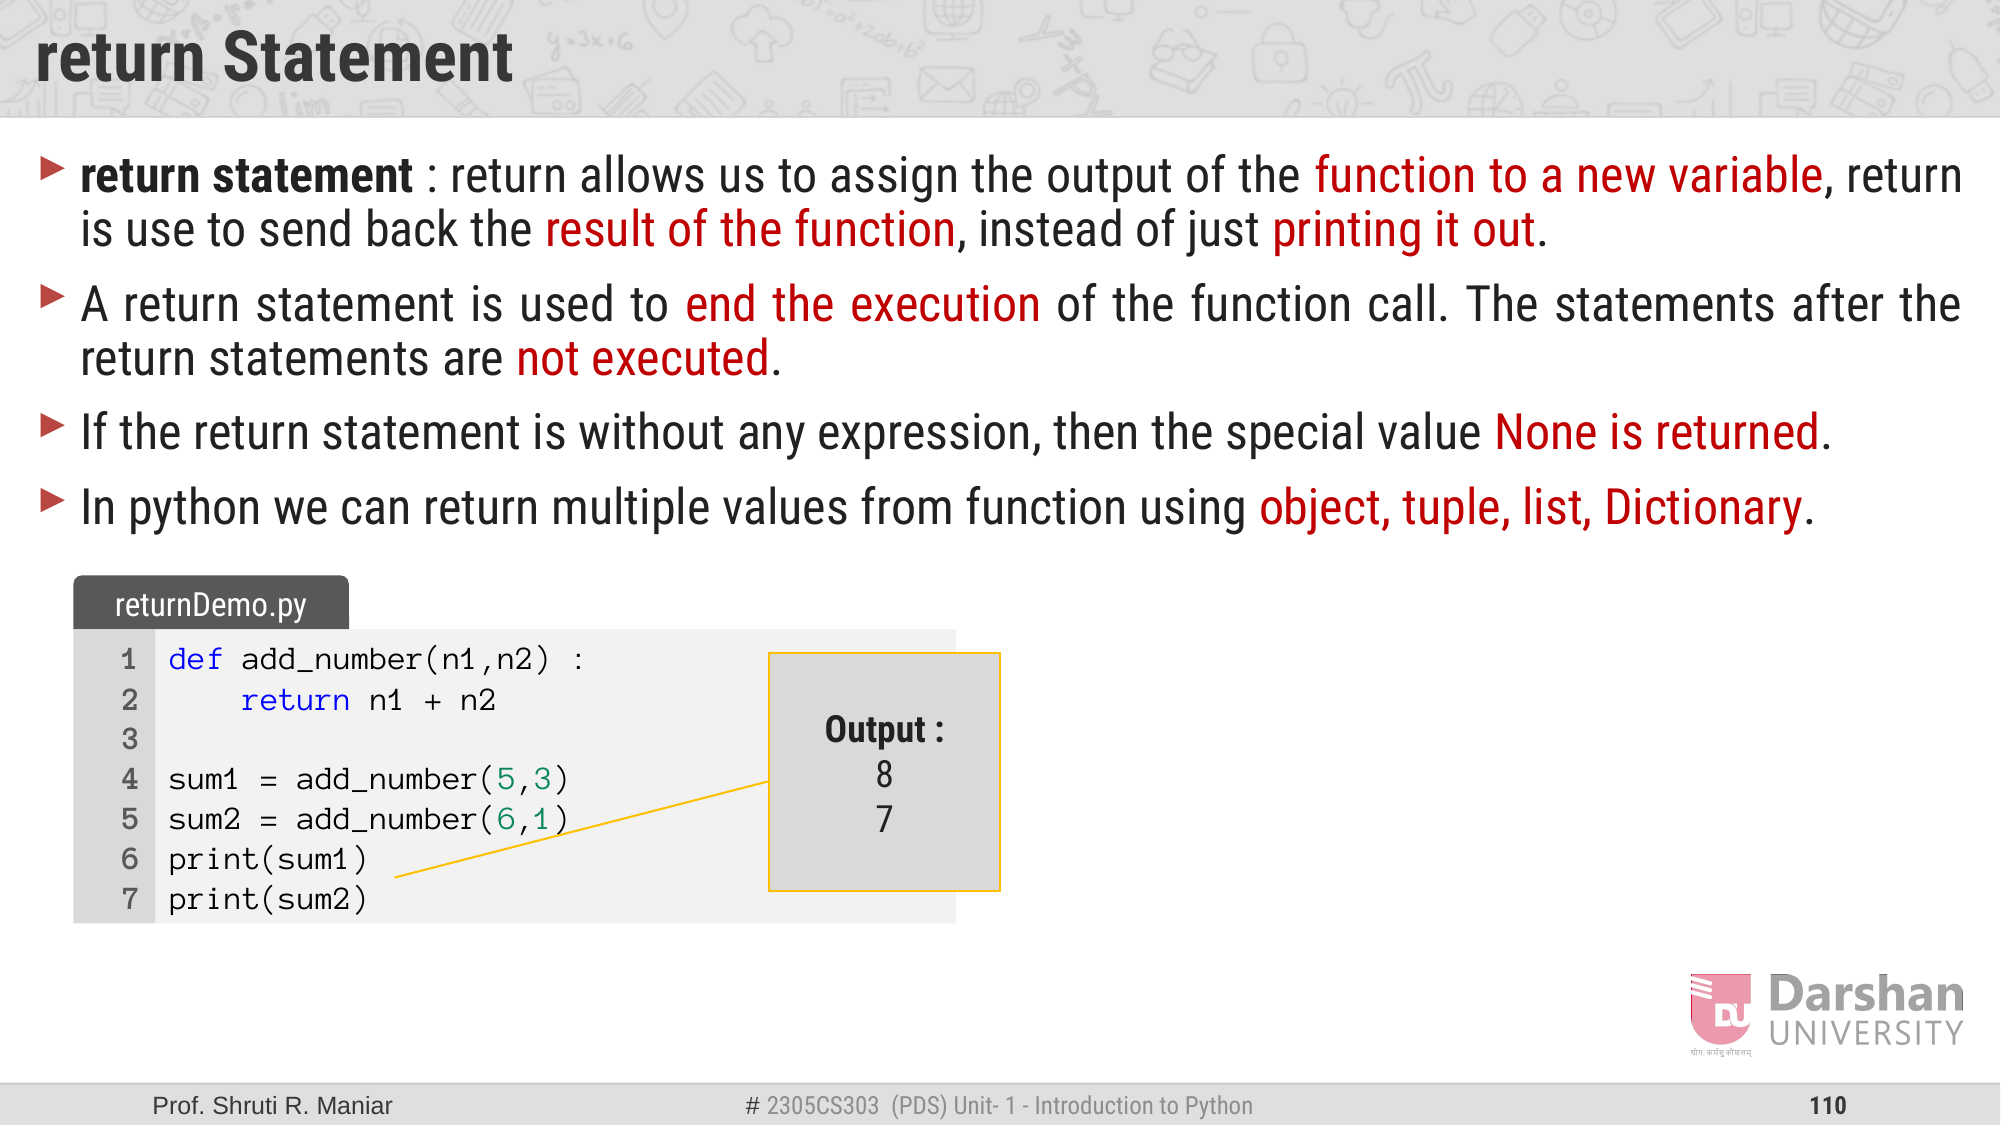

# return Statement
return statement : return allows us to assign the output of the function to a new variable, return is use to send back the result of the function, instead of just printing it out.
A return statement is used to end the execution of the function call. The statements after the return statements are not executed.
If the return statement is without any expression, then the special value None is returned.
In python we can return multiple values from function using object, tuple, list, Dictionary.

returnDemo.py
1
2
3
4
5
6
7
def add_number(n1,n2) :
    return n1 + n2
sum1 = add_number(5,3)
sum2 = add_number(6,1)
print(sum1)
print(sum2)
Output :
8
7